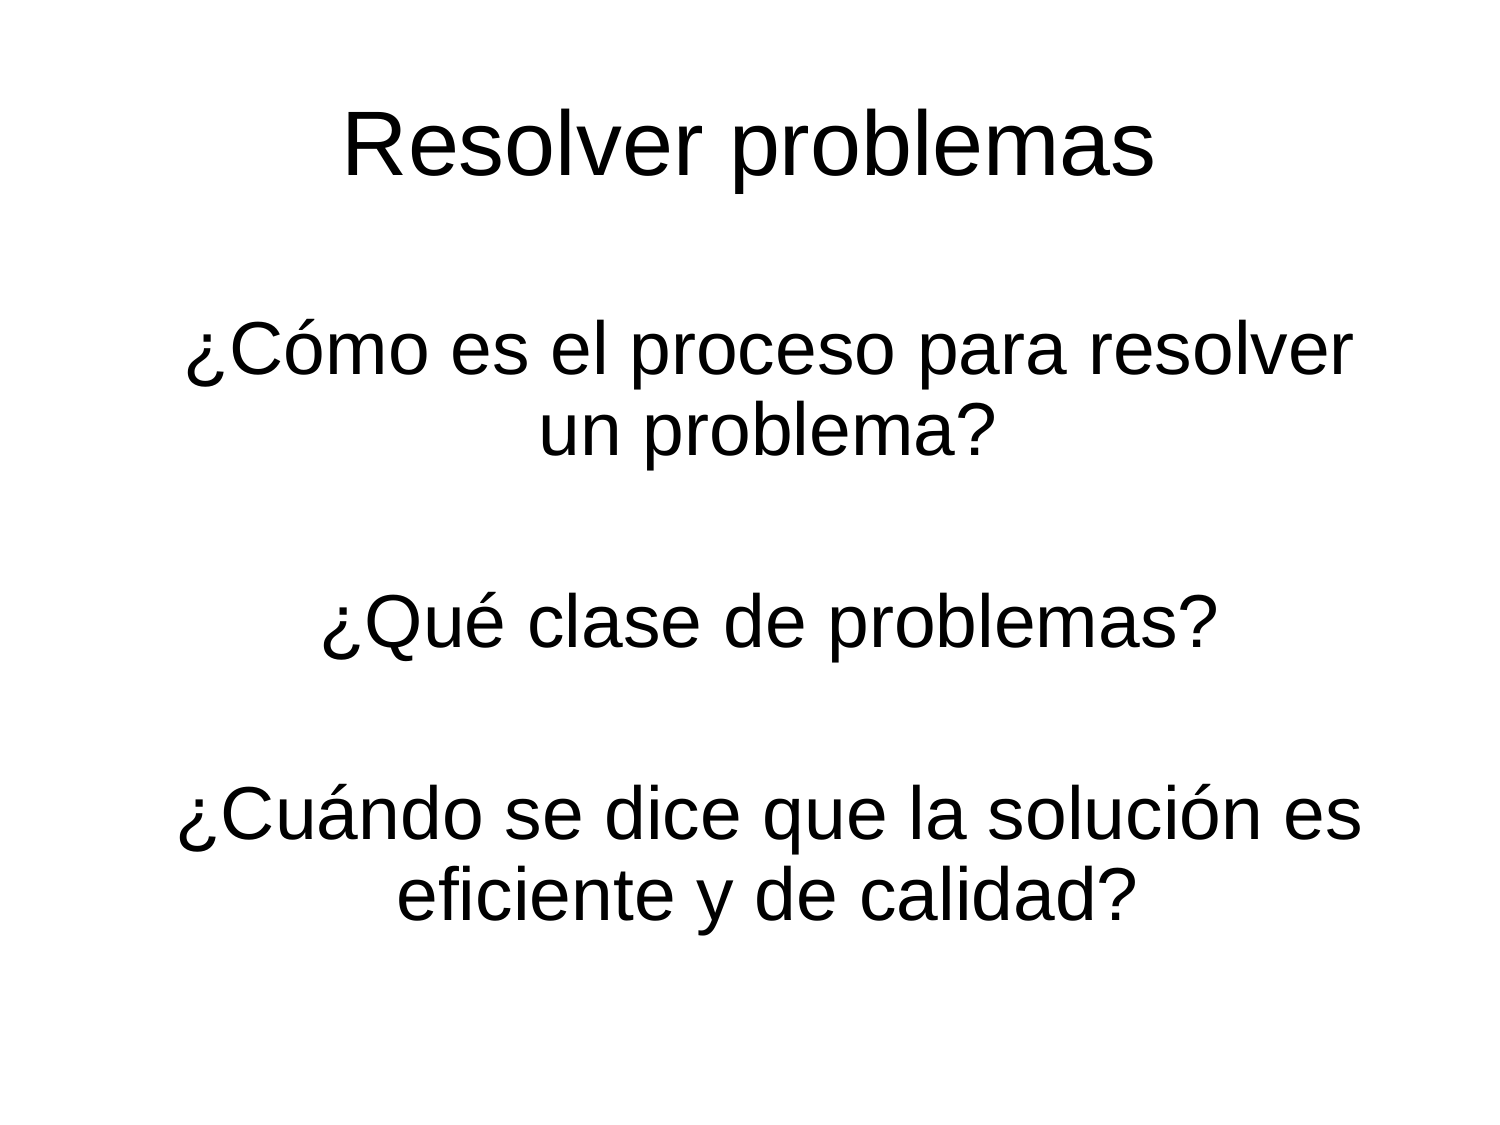

# Resolver problemas
¿Cómo es el proceso para resolver un problema?

¿Qué clase de problemas?

¿Cuándo se dice que la solución es eficiente y de calidad?